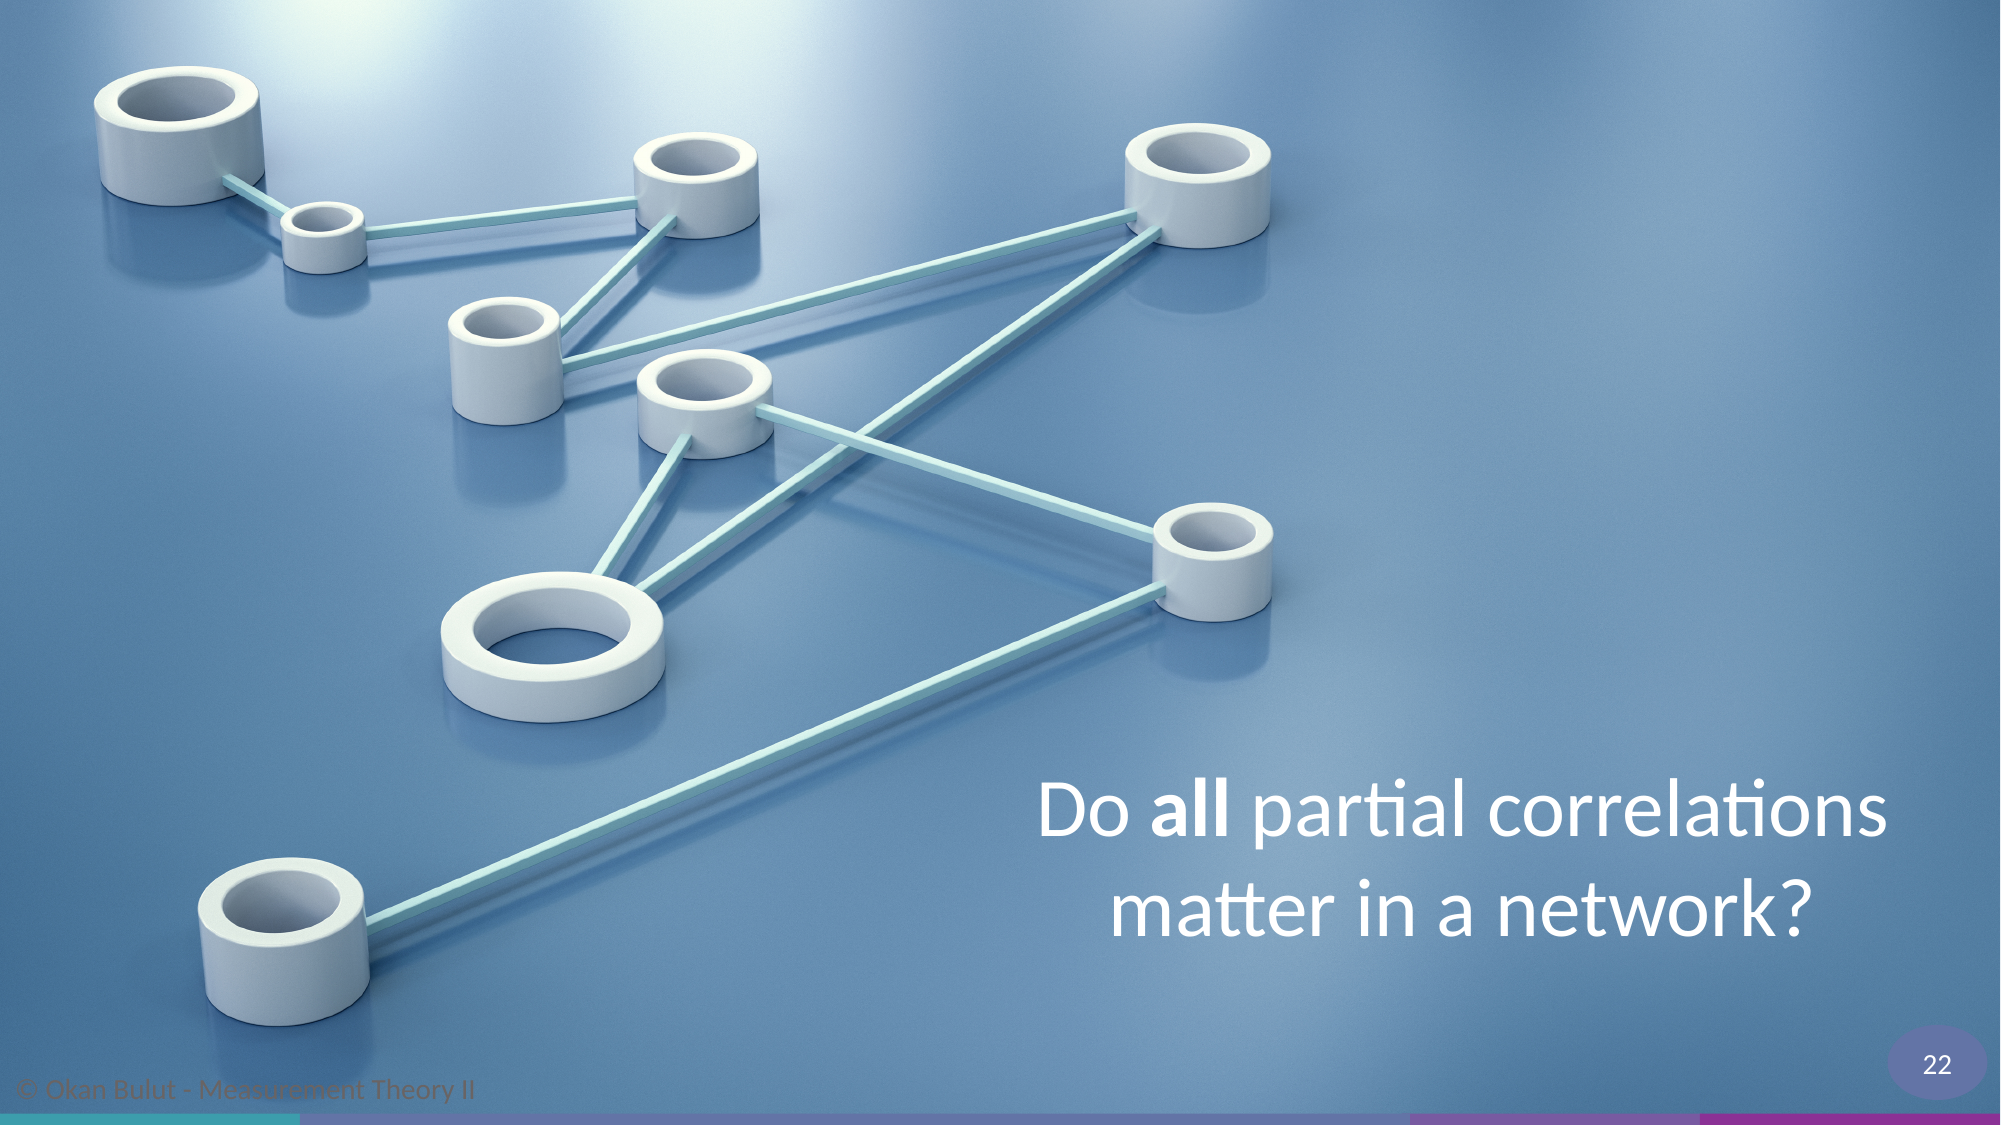

Do all partial correlations matter in a network?
22
© Okan Bulut - Measurement Theory II